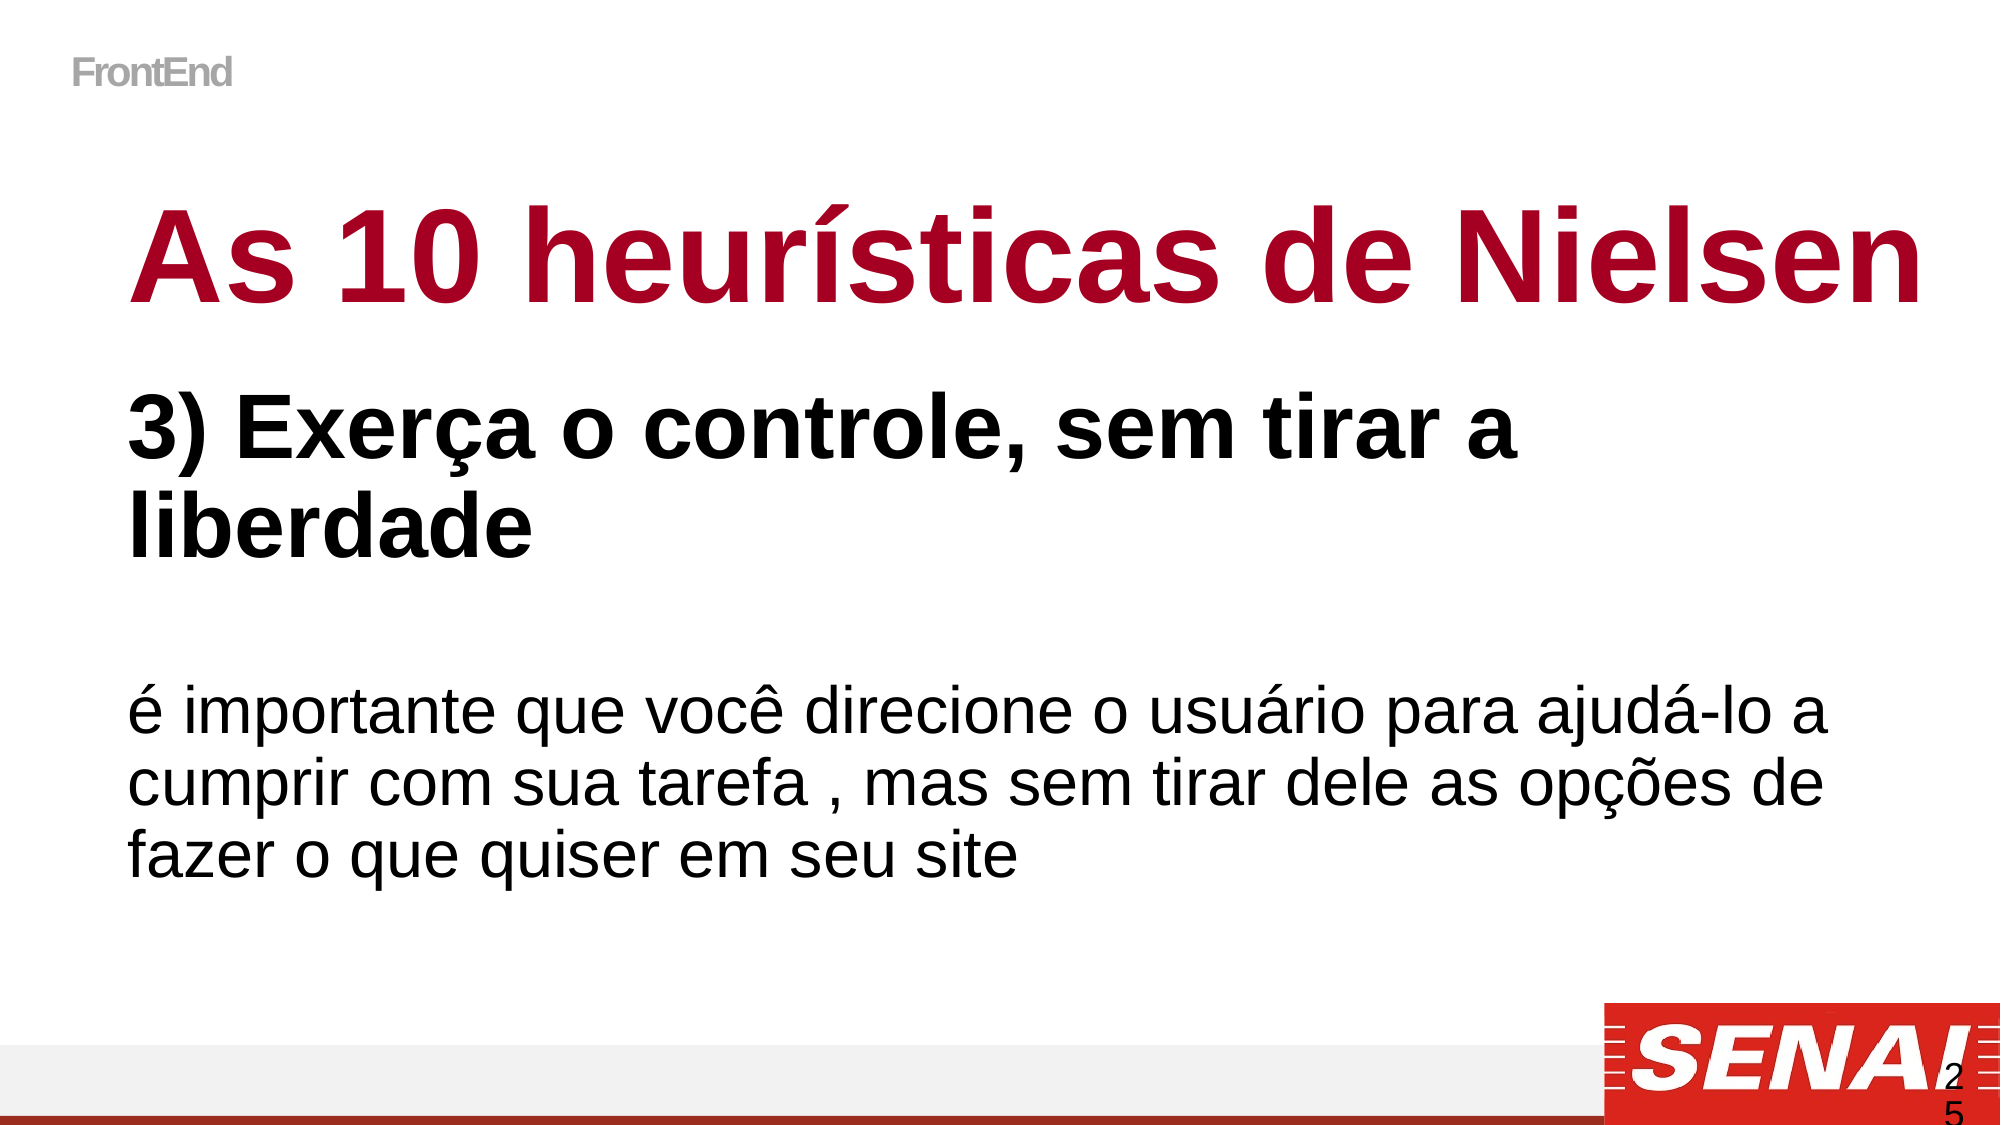

# FrontEnd
As 10 heurísticas de Nielsen

3) Exerça o controle, sem tirar a liberdade

é importante que você direcione o usuário para ajudá-lo a cumprir com sua tarefa , mas sem tirar dele as opções de fazer o que quiser em seu site

25